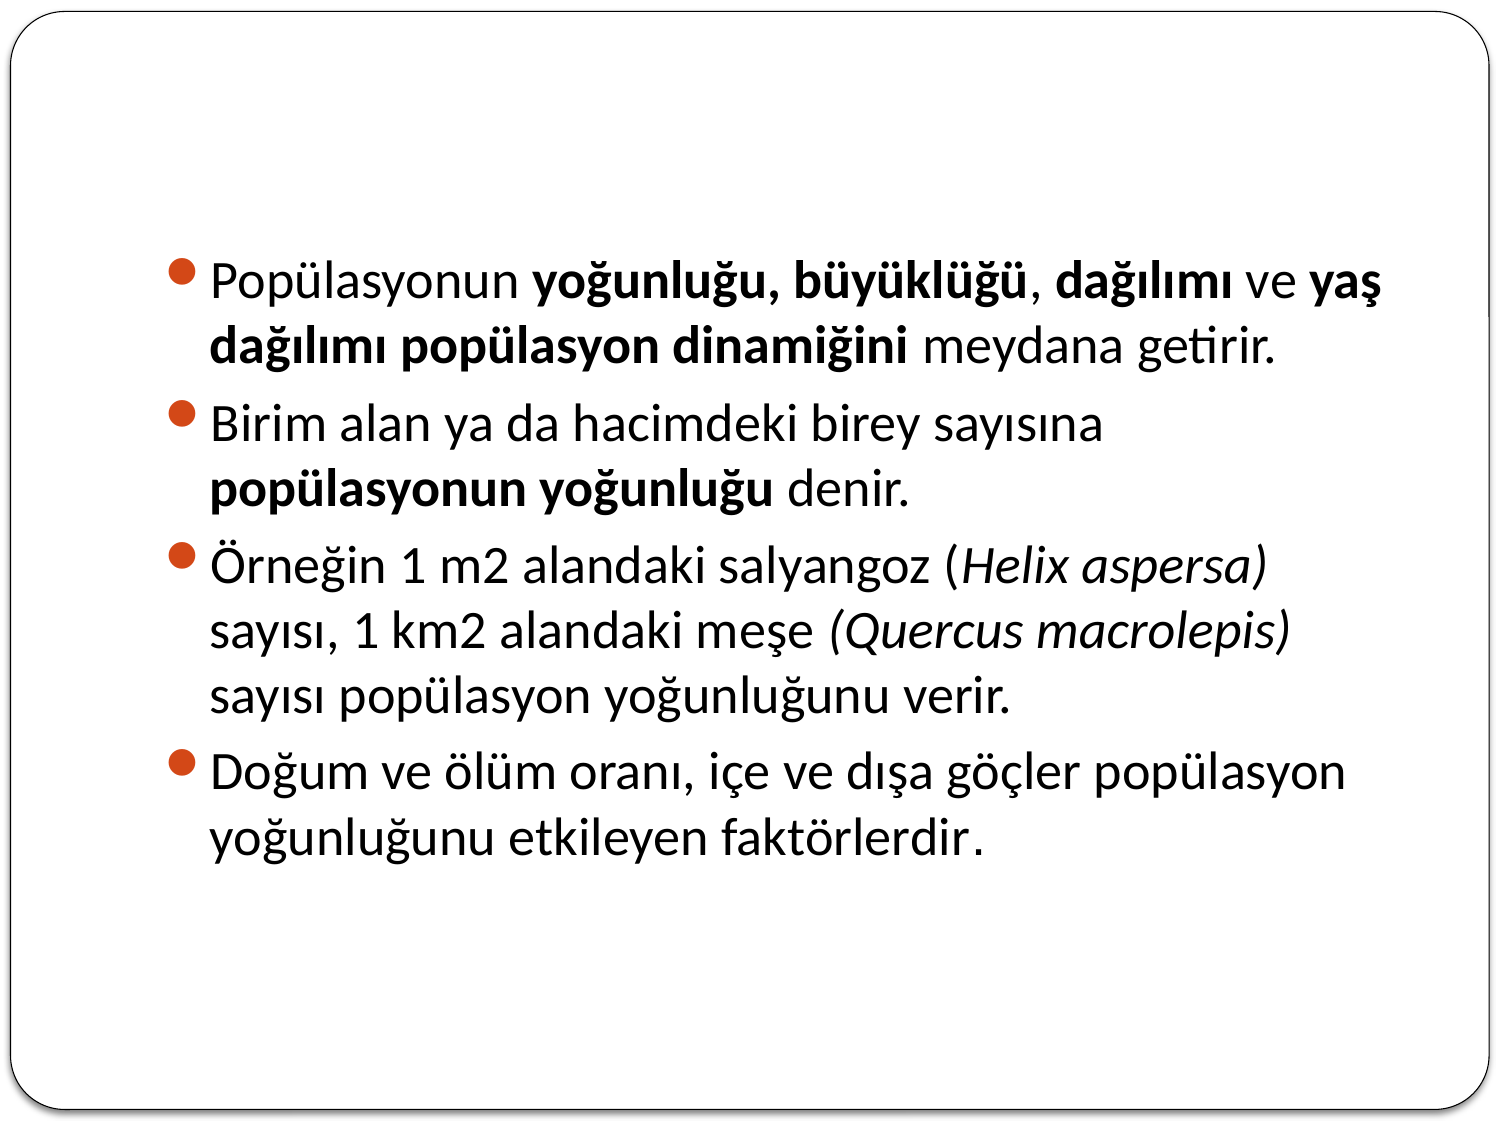

#
Popülasyonun yoğunluğu, büyüklüğü, dağılımı ve yaş dağılımı popülasyon dinamiğini meydana getirir.
Birim alan ya da hacimdeki birey sayısına popülasyonun yoğunluğu denir.
Örneğin 1 m2 alandaki salyangoz (Helix aspersa) sayısı, 1 km2 alandaki meşe (Quercus macrolepis) sayısı popülasyon yoğunluğunu verir.
Doğum ve ölüm oranı, içe ve dışa göçler popülasyon yoğunluğunu etkileyen faktörlerdir.